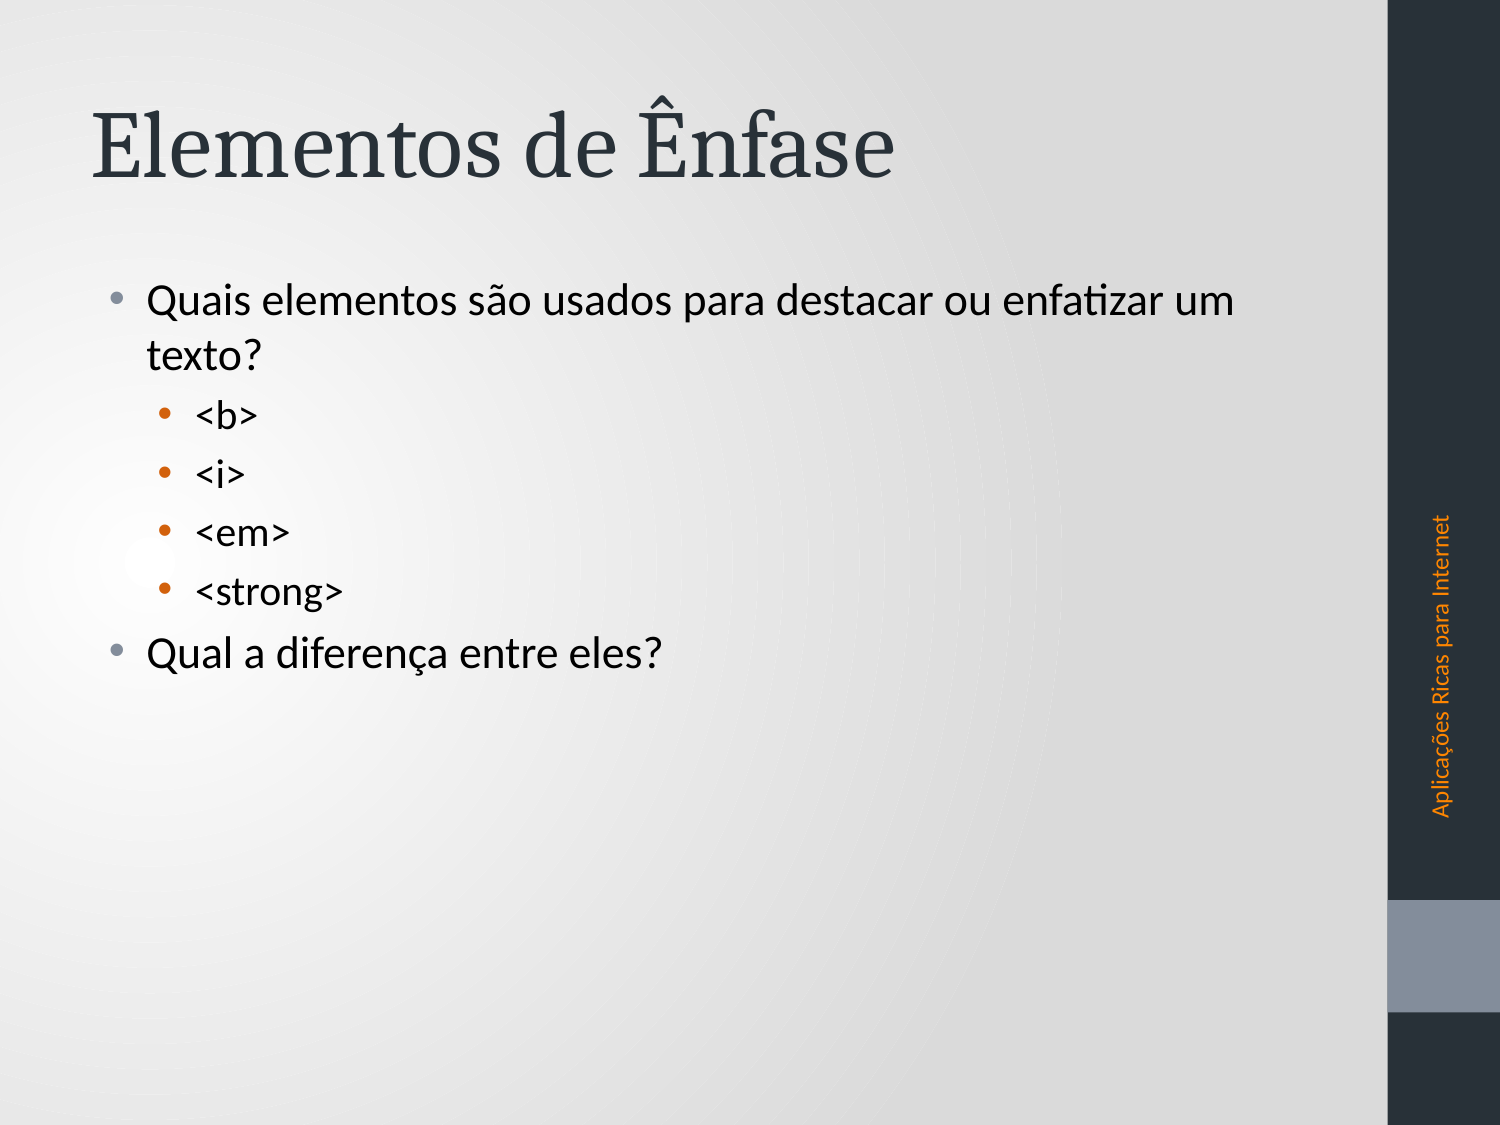

# Elementos de Ênfase
Quais elementos são usados para destacar ou enfatizar um texto?
<b>
<i>
<em>
<strong>
Qual a diferença entre eles?
Aplicações Ricas para Internet